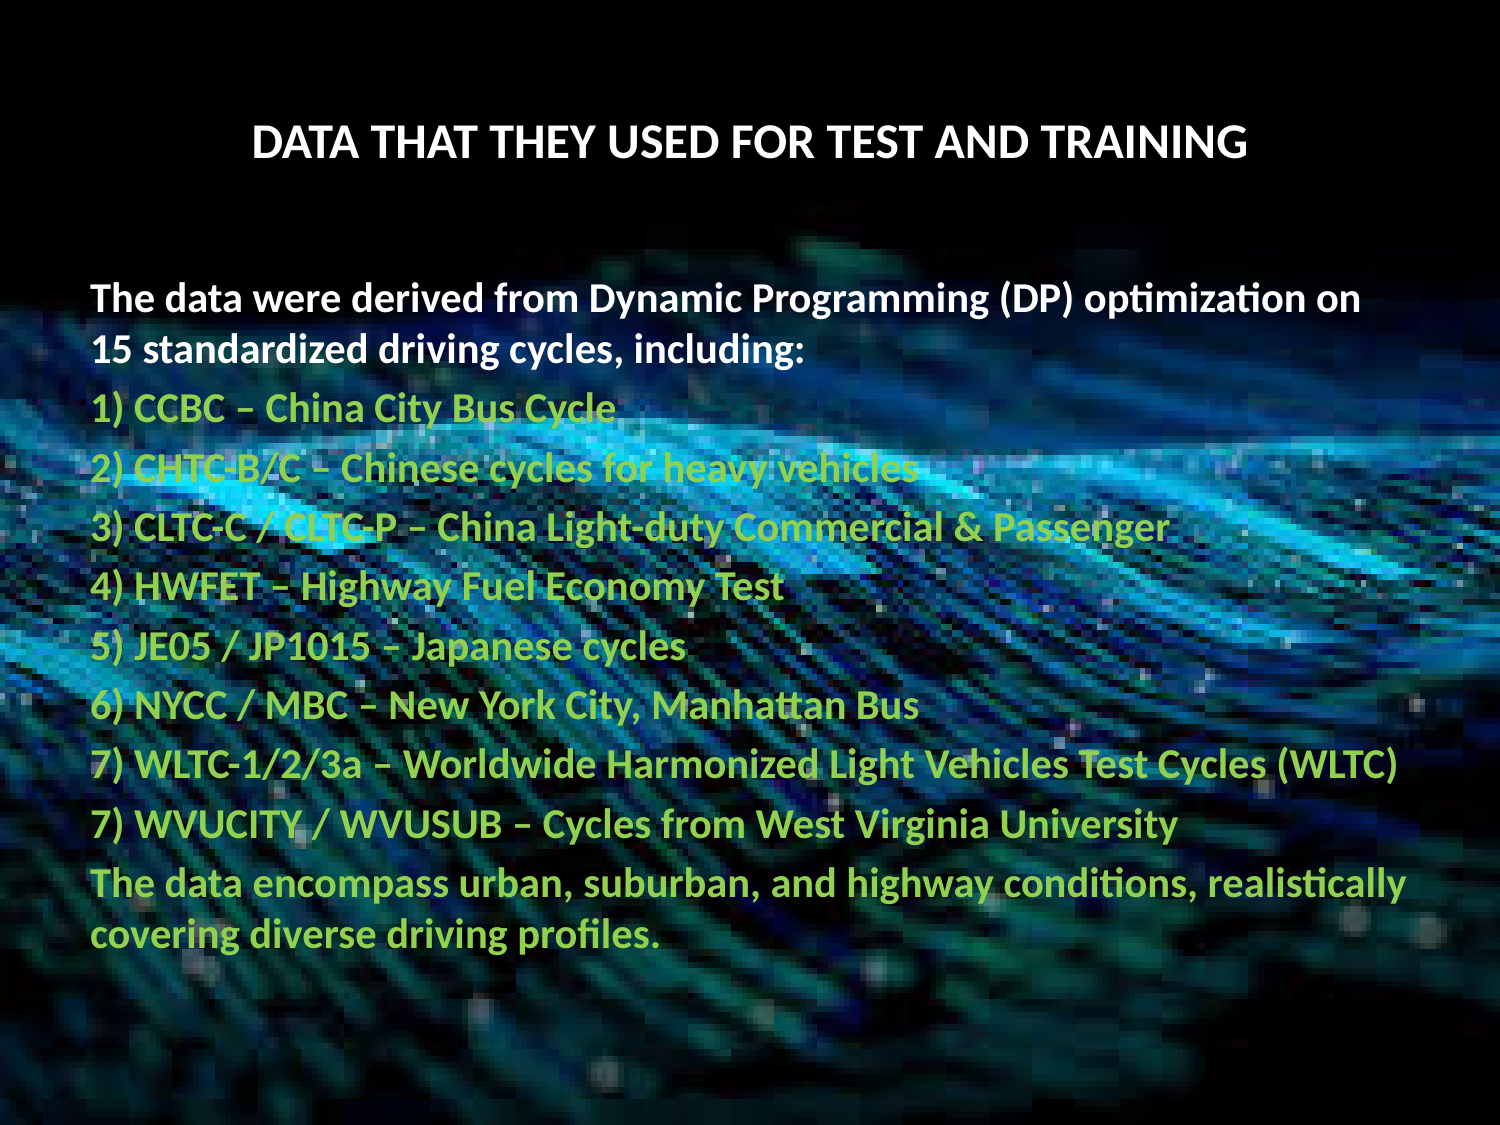

# DATA THAT THEY USED FOR TEST AND TRAINING
The data were derived from Dynamic Programming (DP) optimization on 15 standardized driving cycles, including:
1) CCBC – China City Bus Cycle
2) CHTC-B/C – Chinese cycles for heavy vehicles
3) CLTC-C / CLTC-P – China Light-duty Commercial & Passenger
4) HWFET – Highway Fuel Economy Test
5) JE05 / JP1015 – Japanese cycles
6) NYCC / MBC – New York City, Manhattan Bus
7) WLTC-1/2/3a – Worldwide Harmonized Light Vehicles Test Cycles (WLTC)
7) WVUCITY / WVUSUB – Cycles from West Virginia University
The data encompass urban, suburban, and highway conditions, realistically covering diverse driving profiles.